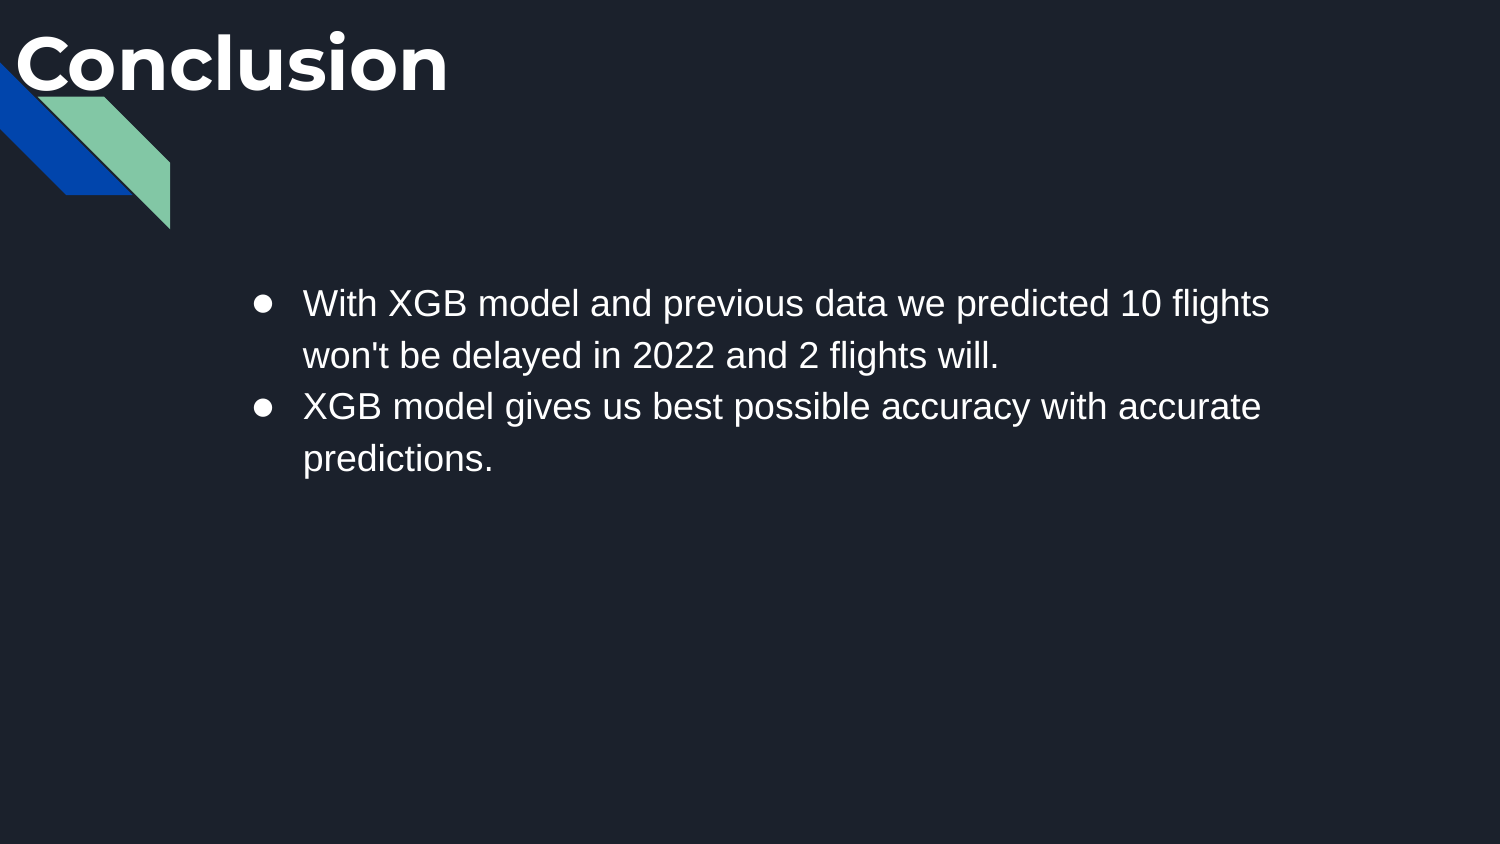

# Conclusion
With XGB model and previous data we predicted 10 flights won't be delayed in 2022 and 2 flights will.
XGB model gives us best possible accuracy with accurate predictions.